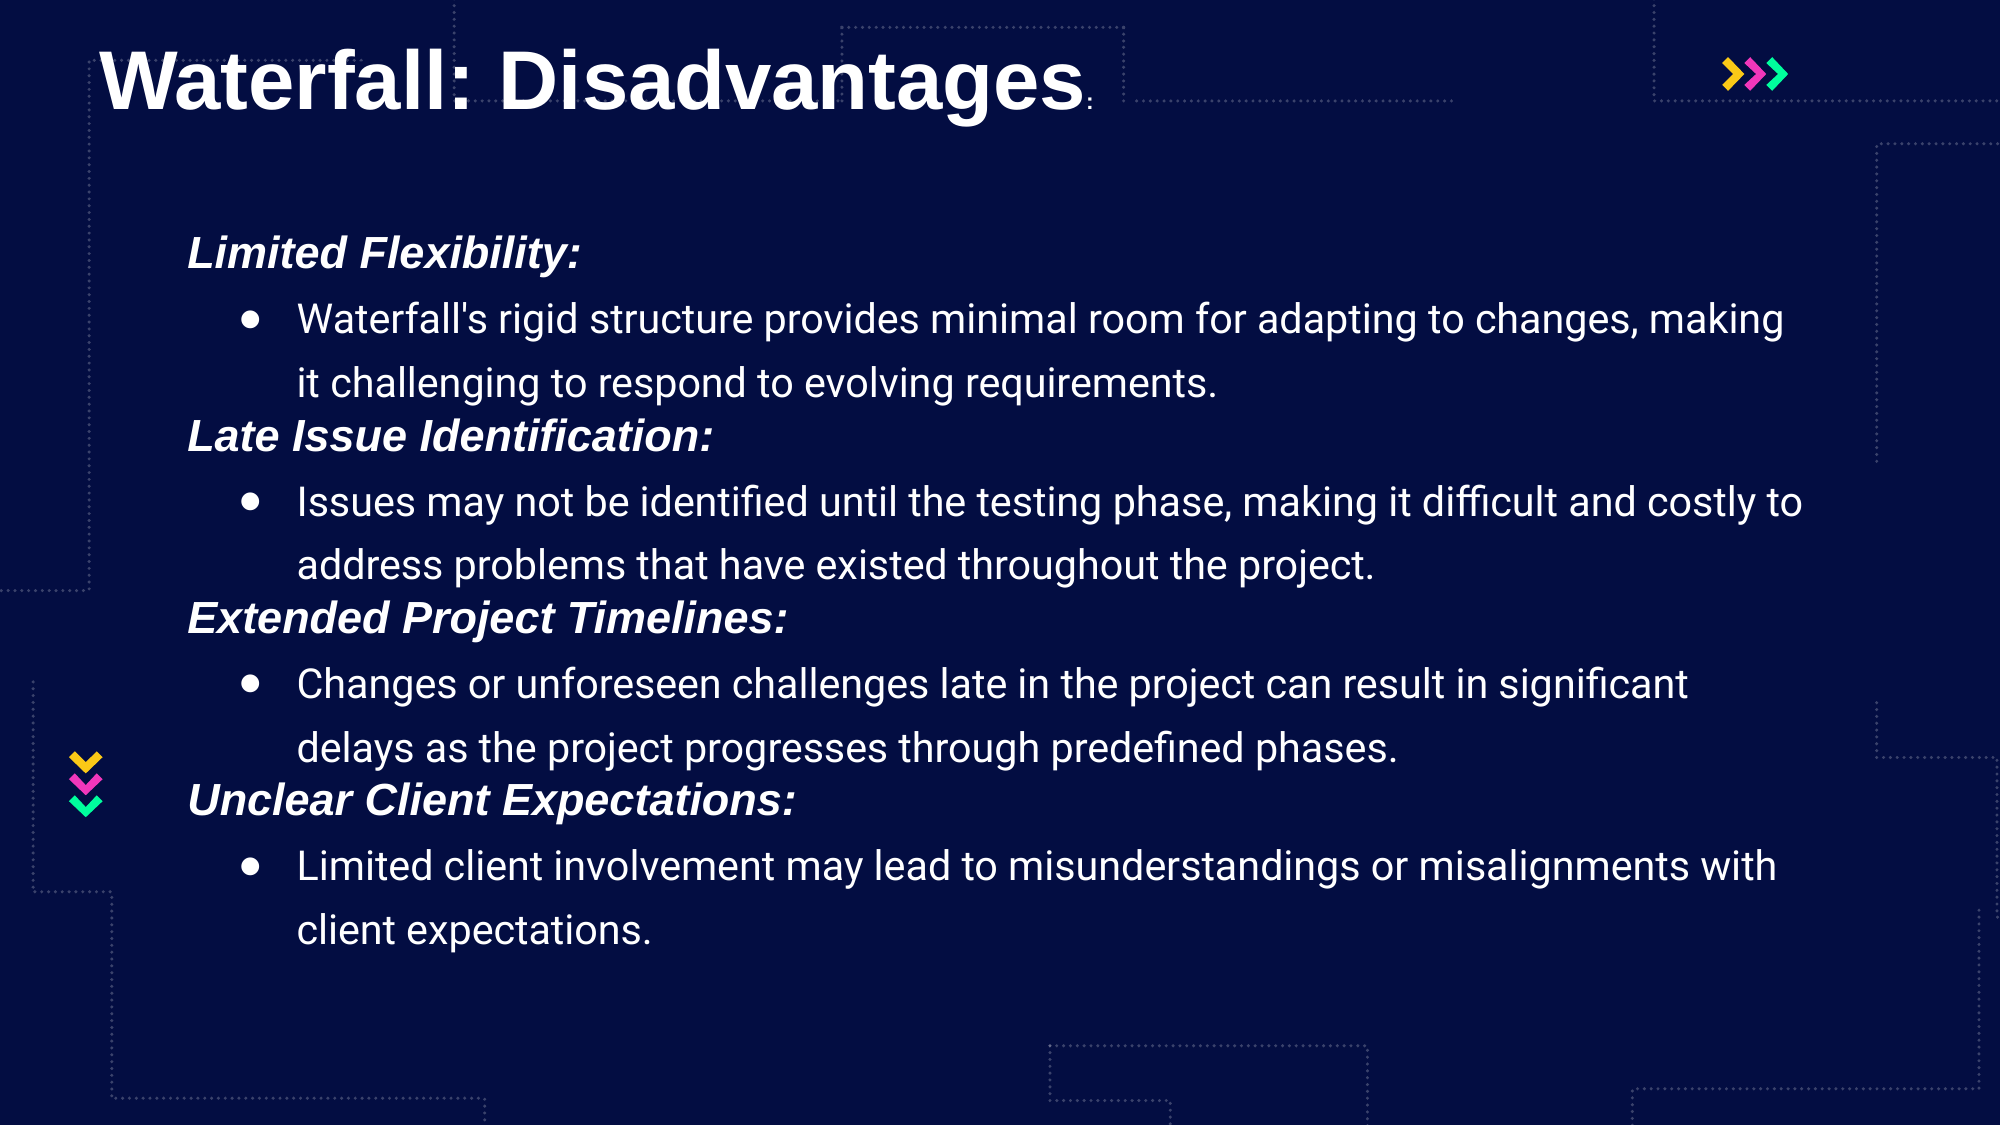

# Waterfall: Disadvantages:

Limited Flexibility:
Waterfall's rigid structure provides minimal room for adapting to changes, making it challenging to respond to evolving requirements.
Late Issue Identification:
Issues may not be identified until the testing phase, making it difficult and costly to address problems that have existed throughout the project.
Extended Project Timelines:
Changes or unforeseen challenges late in the project can result in significant delays as the project progresses through predefined phases.
Unclear Client Expectations:
Limited client involvement may lead to misunderstandings or misalignments with client expectations.